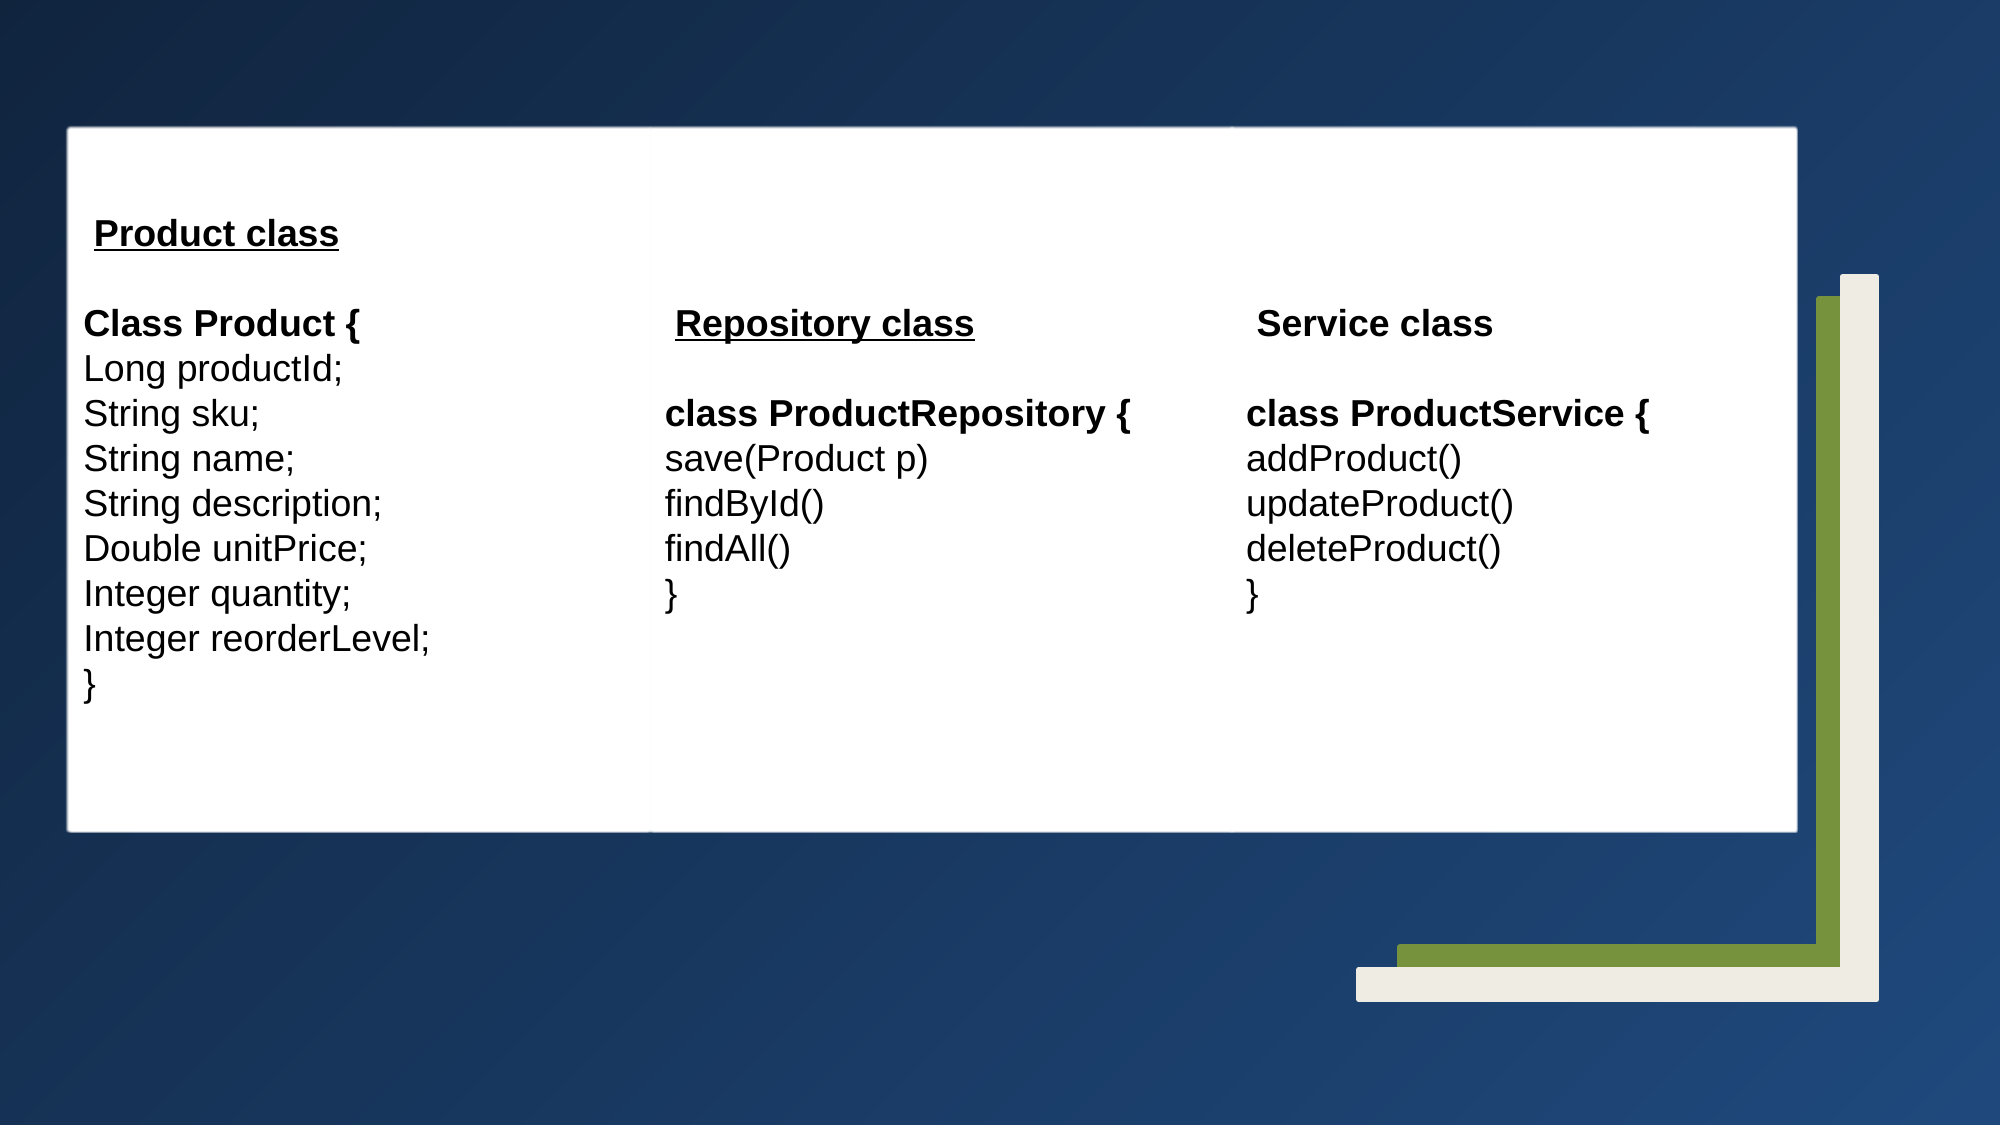

Product class

Class Product {
Long productId;
String sku;
String name;
String description;
Double unitPrice;
Integer quantity;
Integer reorderLevel;
}

 Repository class

class ProductRepository {
save(Product p)
findById()
findAll()
}

 Service class

class ProductService {
addProduct()
updateProduct()
deleteProduct()
}